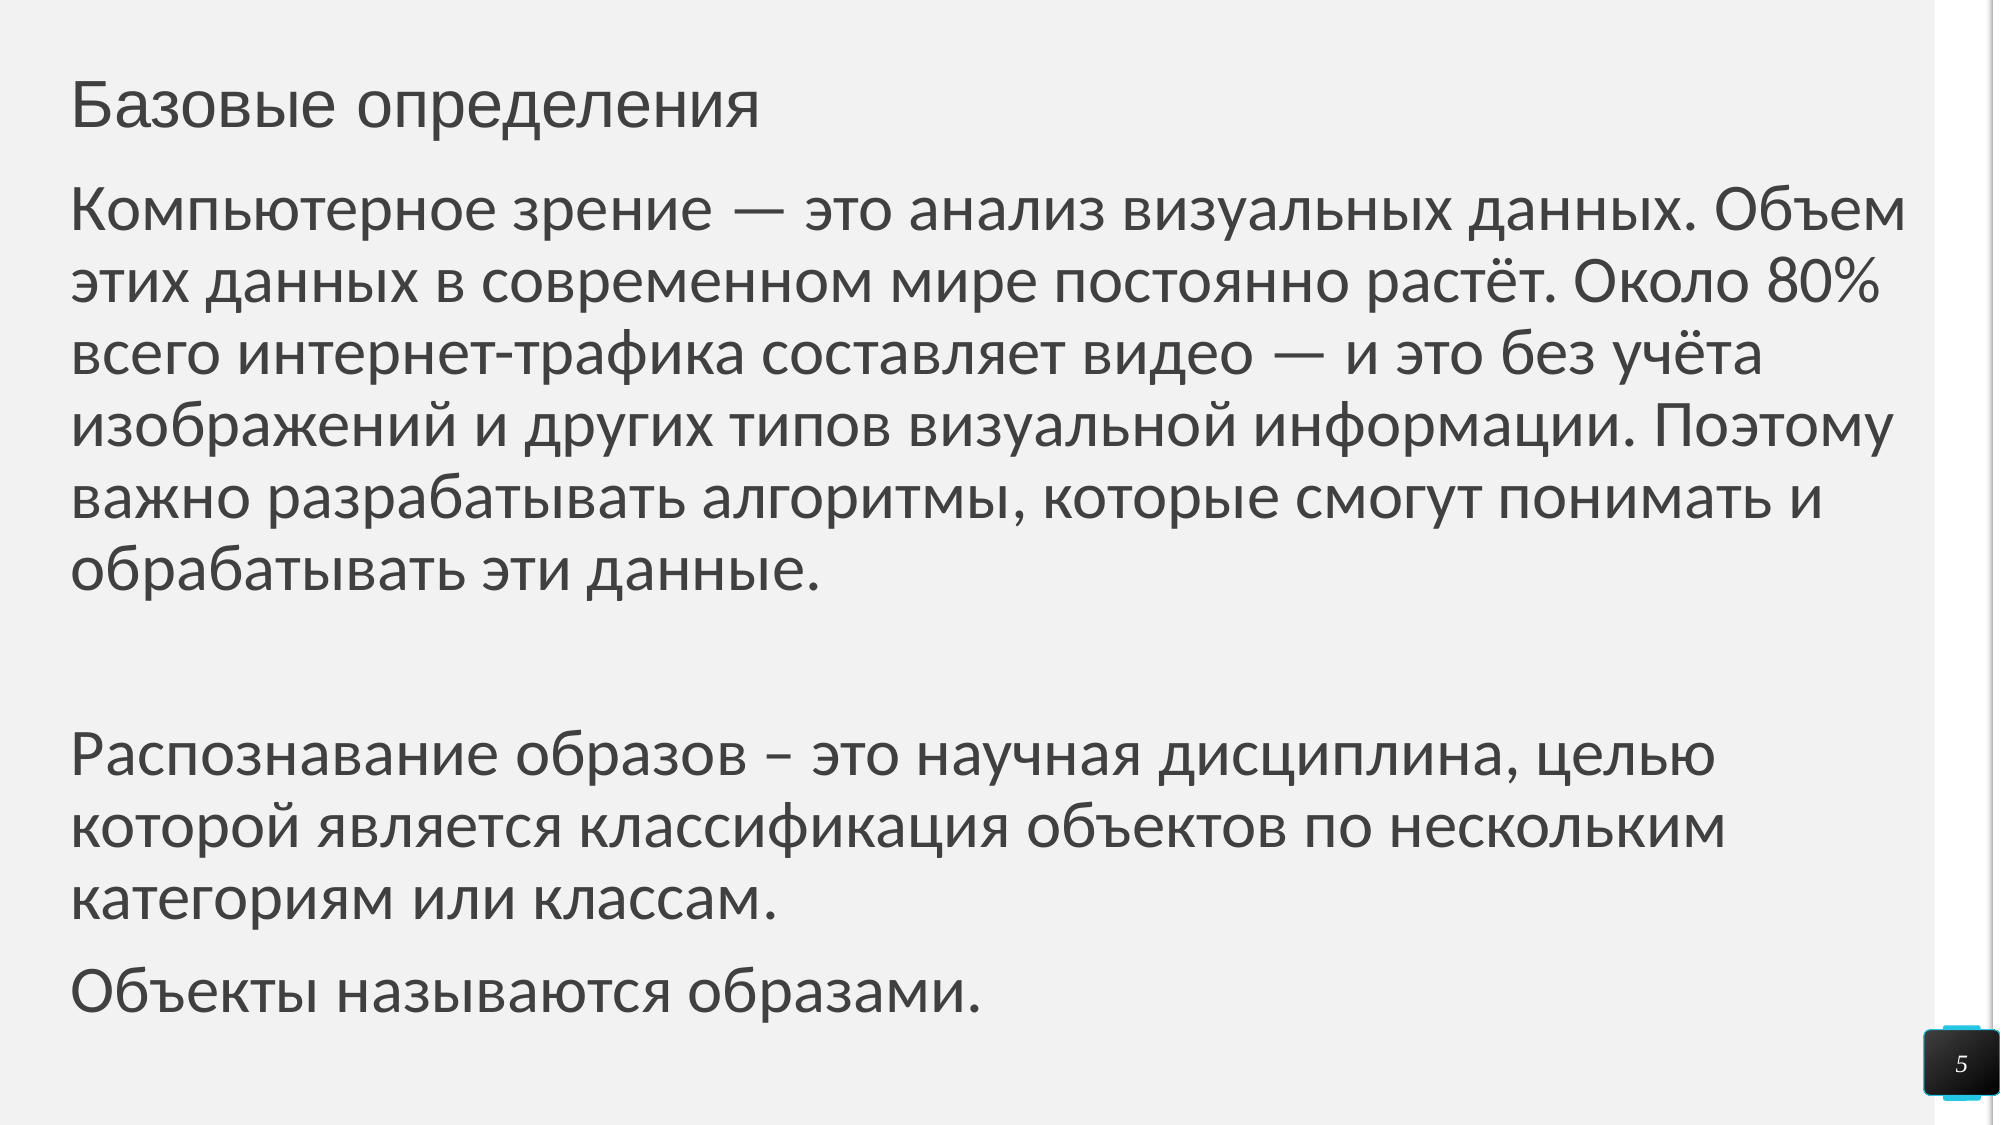

# Базовые определения
Компьютерное зрение — это анализ визуальных данных. Объем этих данных в современном мире постоянно растёт. Около 80% всего интернет-трафика составляет видео — и это без учёта изображений и других типов визуальной информации. Поэтому важно разрабатывать алгоритмы, которые смогут понимать и обрабатывать эти данные.

Распознавание образов – это научная дисциплина, целью которой является классификация объектов по нескольким категориям или классам.
Объекты называются образами.
5